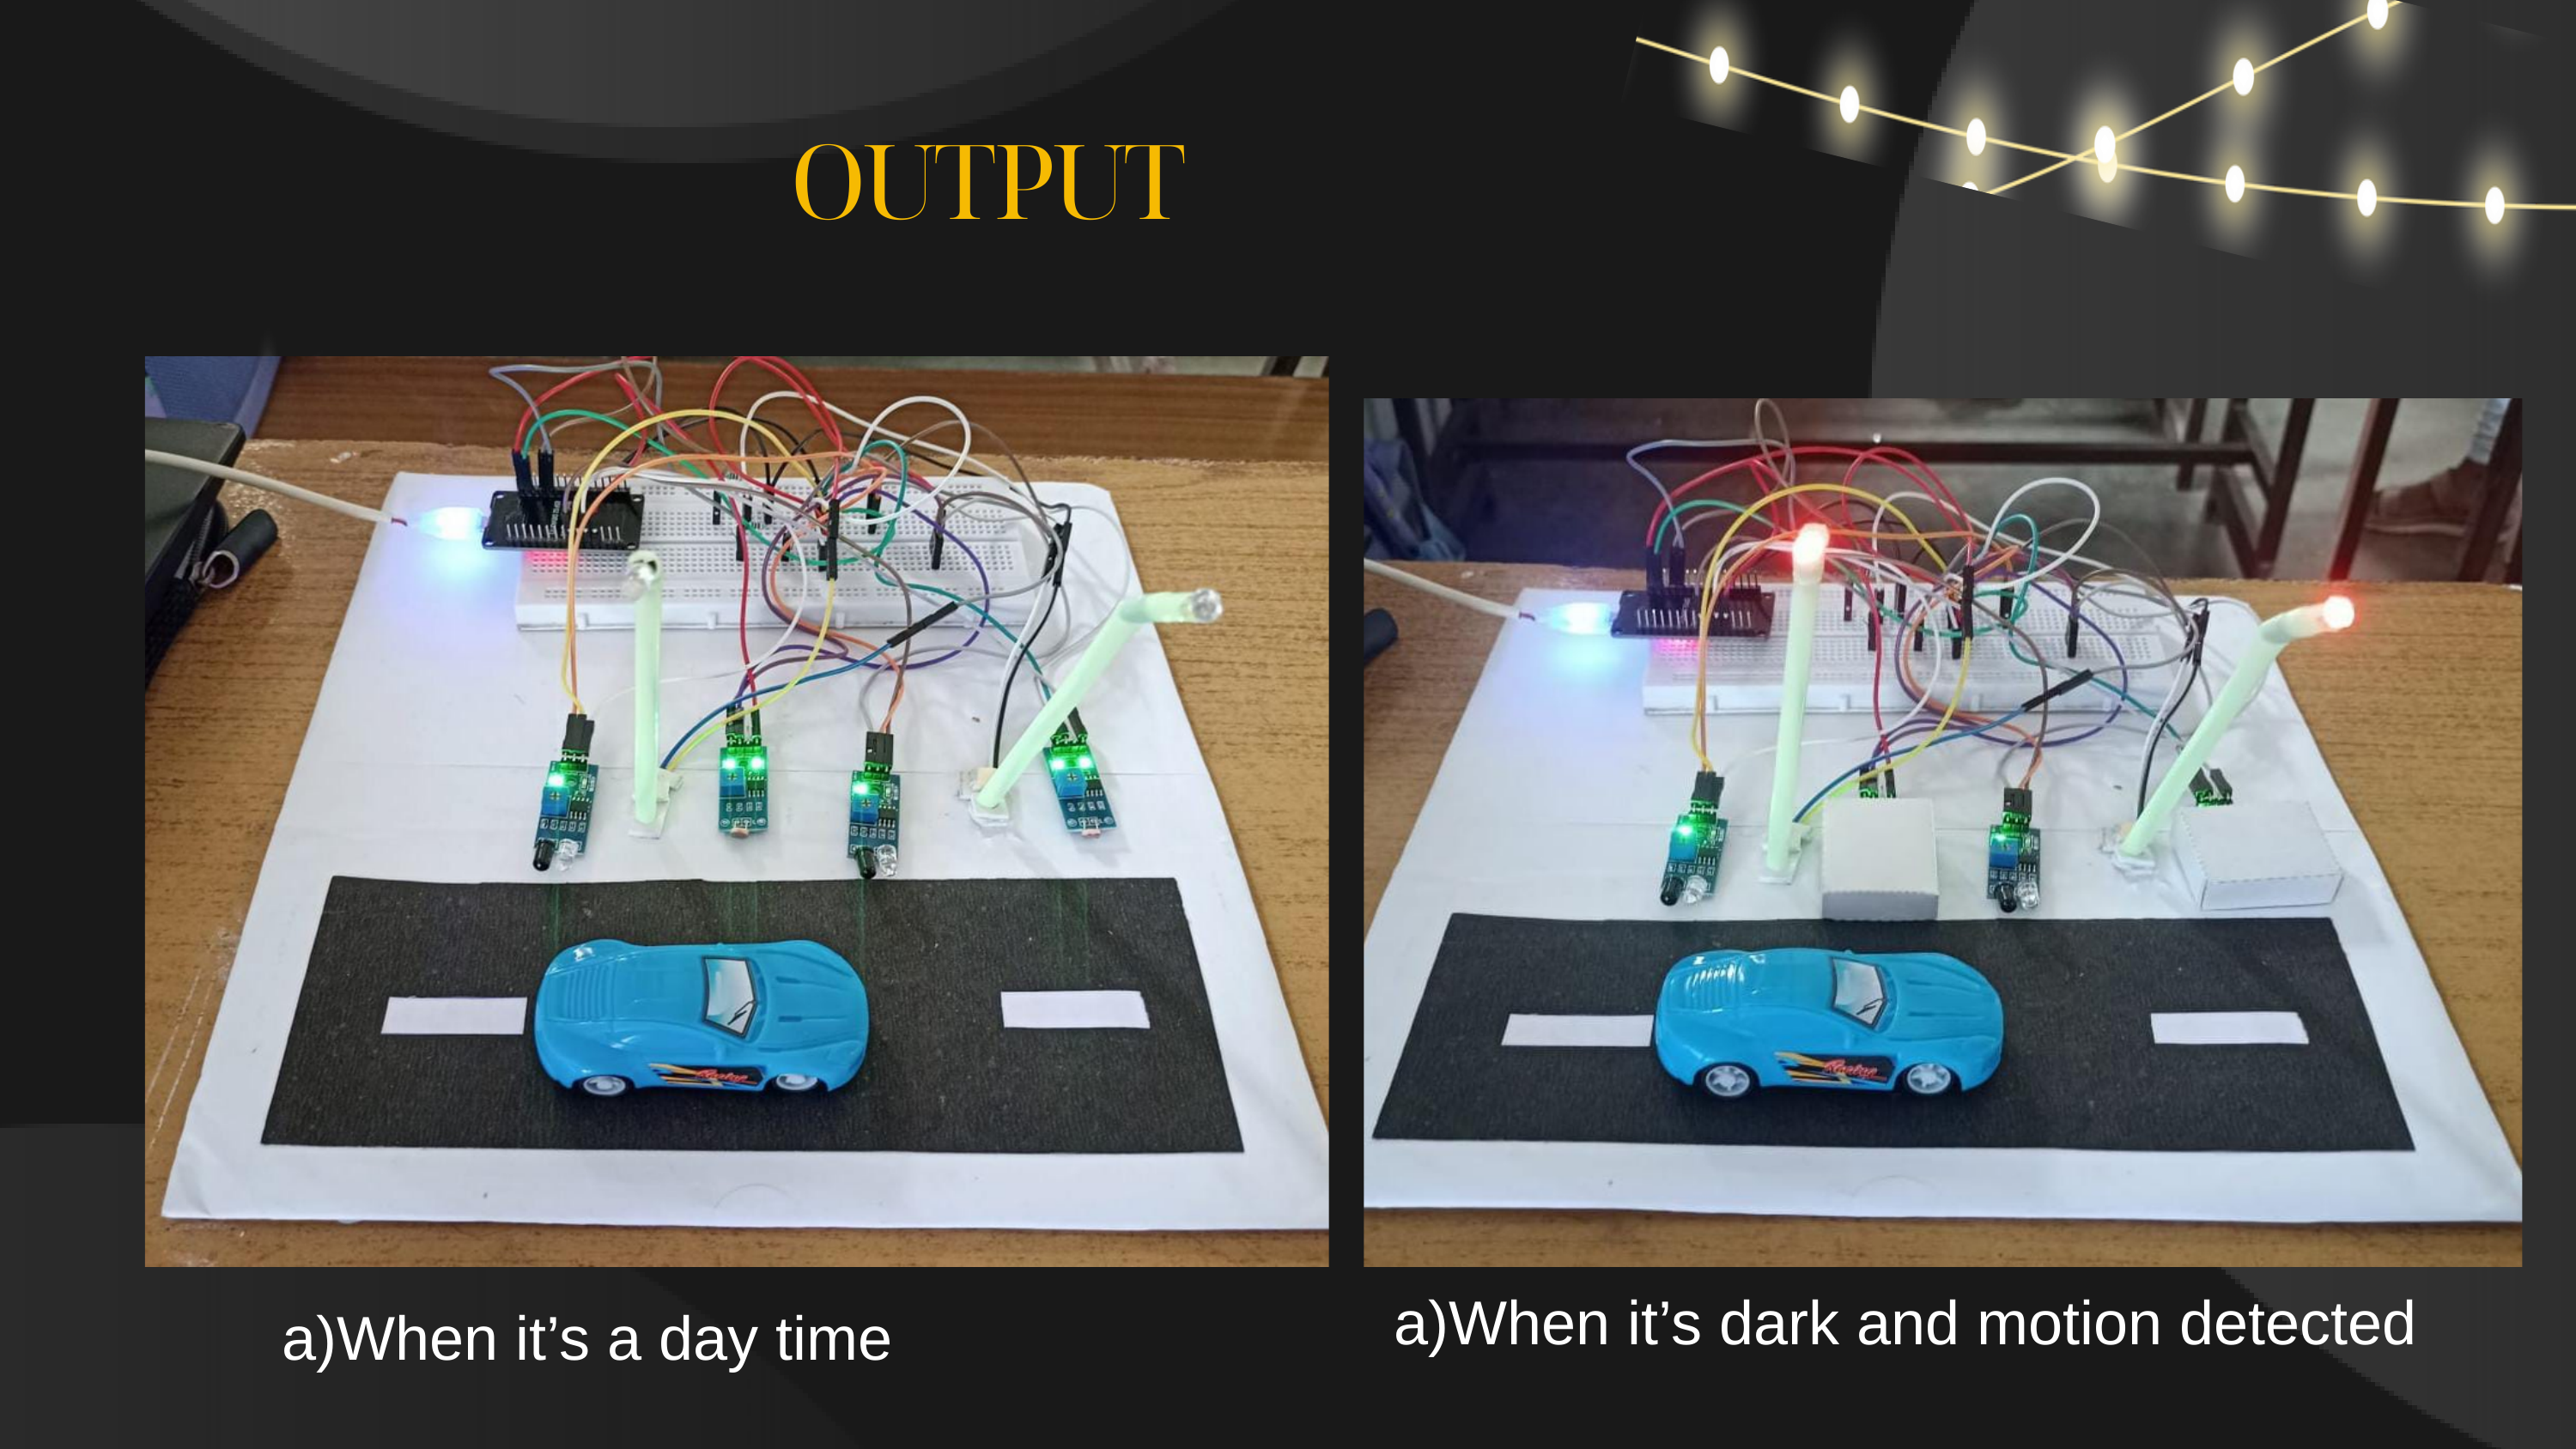

OUTPUT

a)When it’s dark and motion detected
a)When it’s a day time